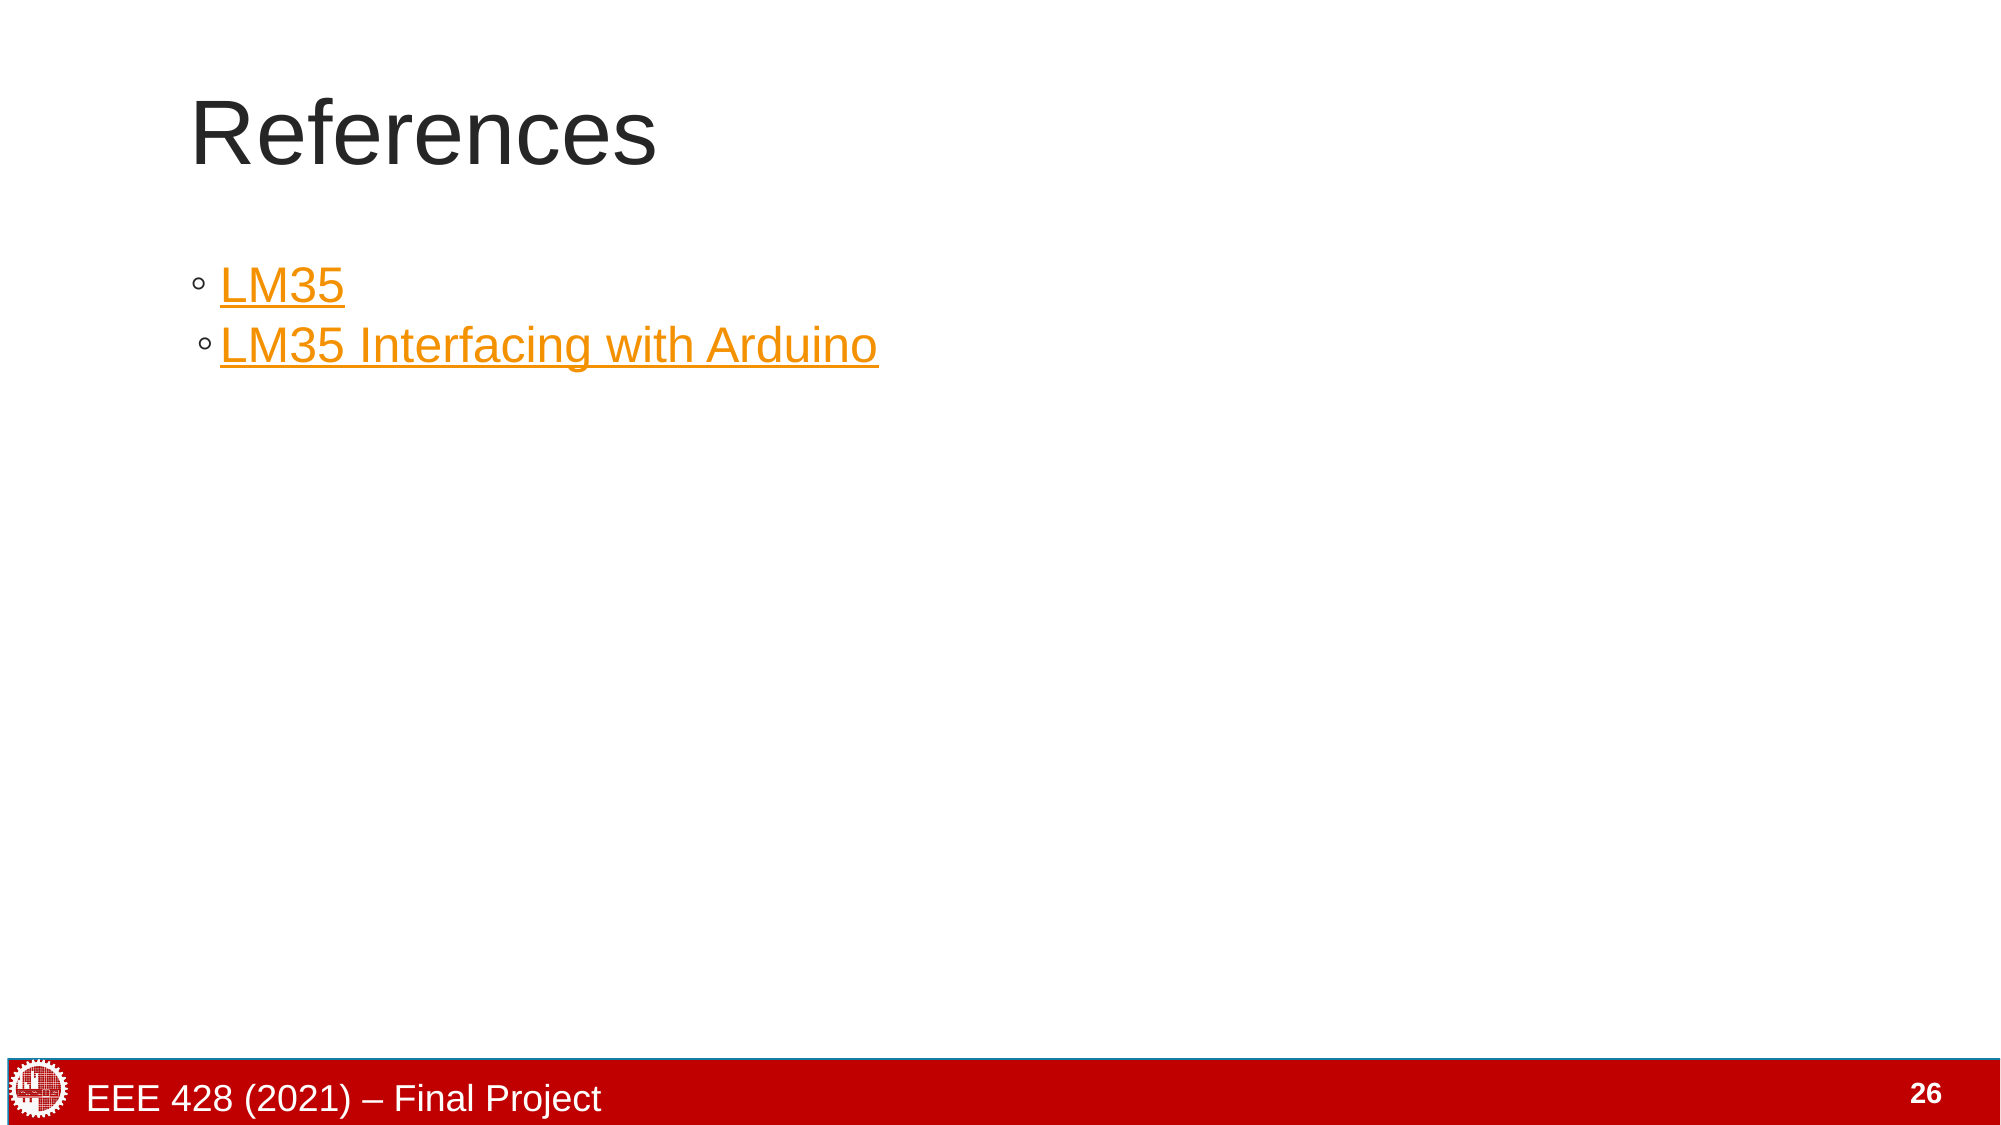

# References
LM35
LM35 Interfacing with Arduino
EEE 428 (2021) – Final Project
26